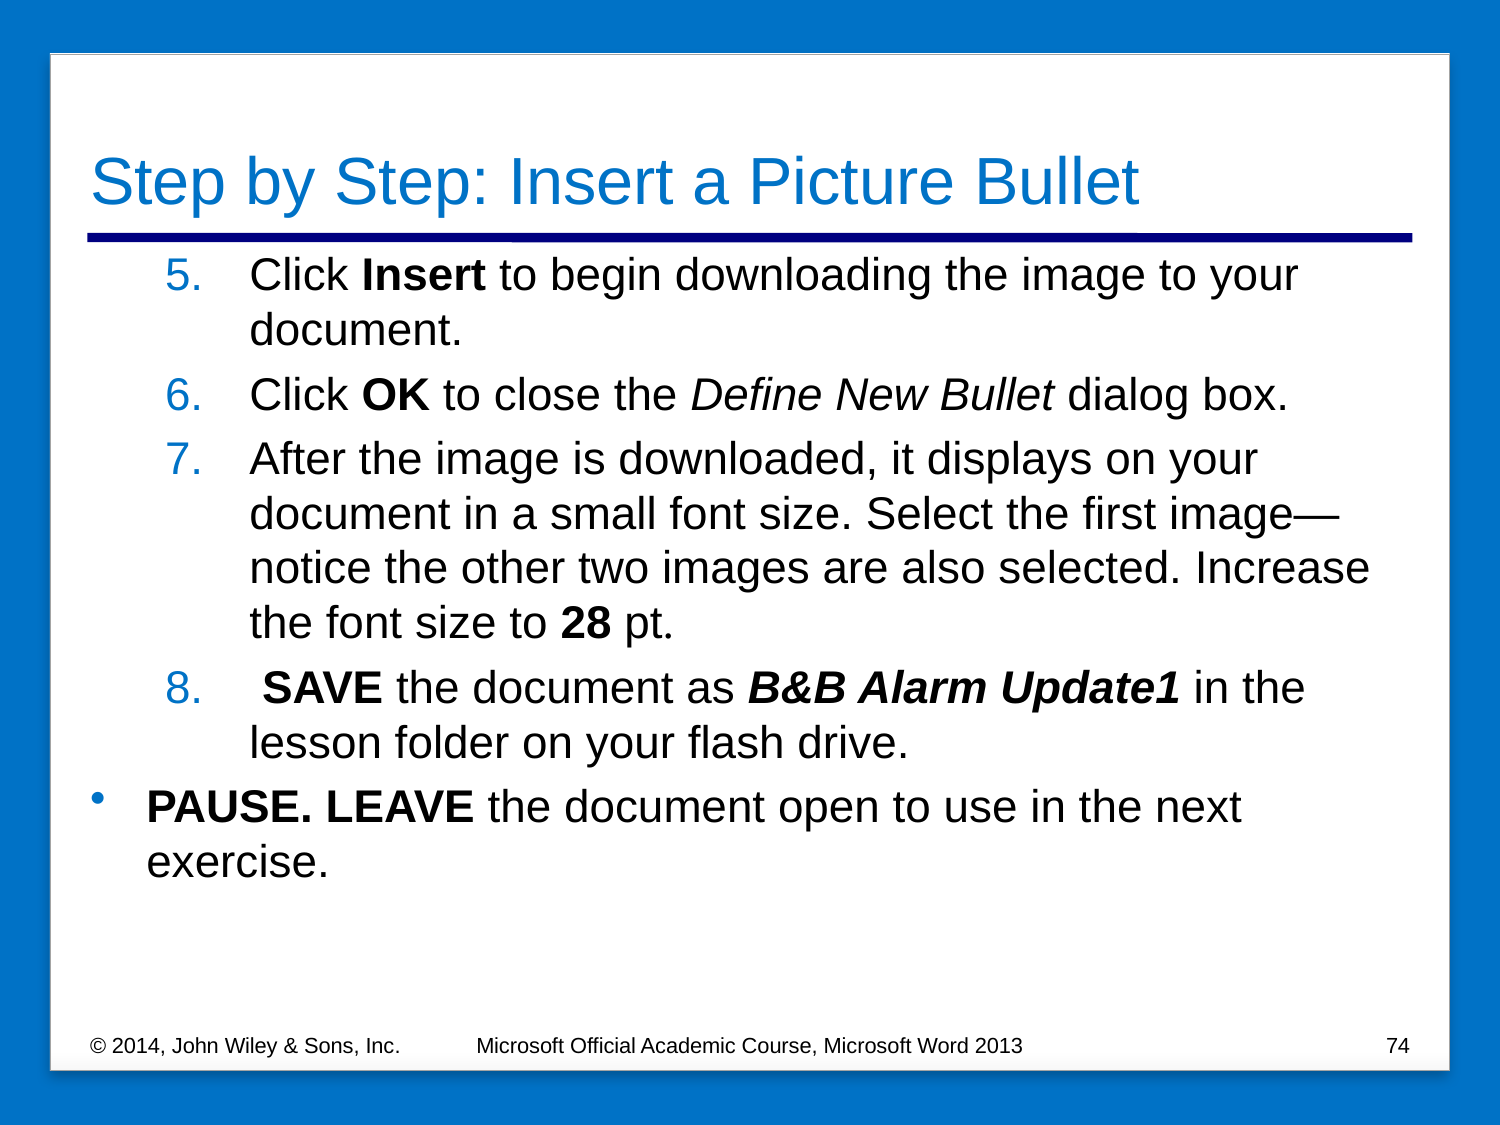

# Step by Step: Insert a Picture Bullet
Click Insert to begin downloading the image to your document.
Click OK to close the Define New Bullet dialog box.
After the image is downloaded, it displays on your document in a small font size. Select the first image—notice the other two images are also selected. Increase the font size to 28 pt.
 SAVE the document as B&B Alarm Update1 in the lesson folder on your flash drive.
PAUSE. LEAVE the document open to use in the next exercise.

© 2014, John Wiley & Sons, Inc.
Microsoft Official Academic Course, Microsoft Word 2013
74